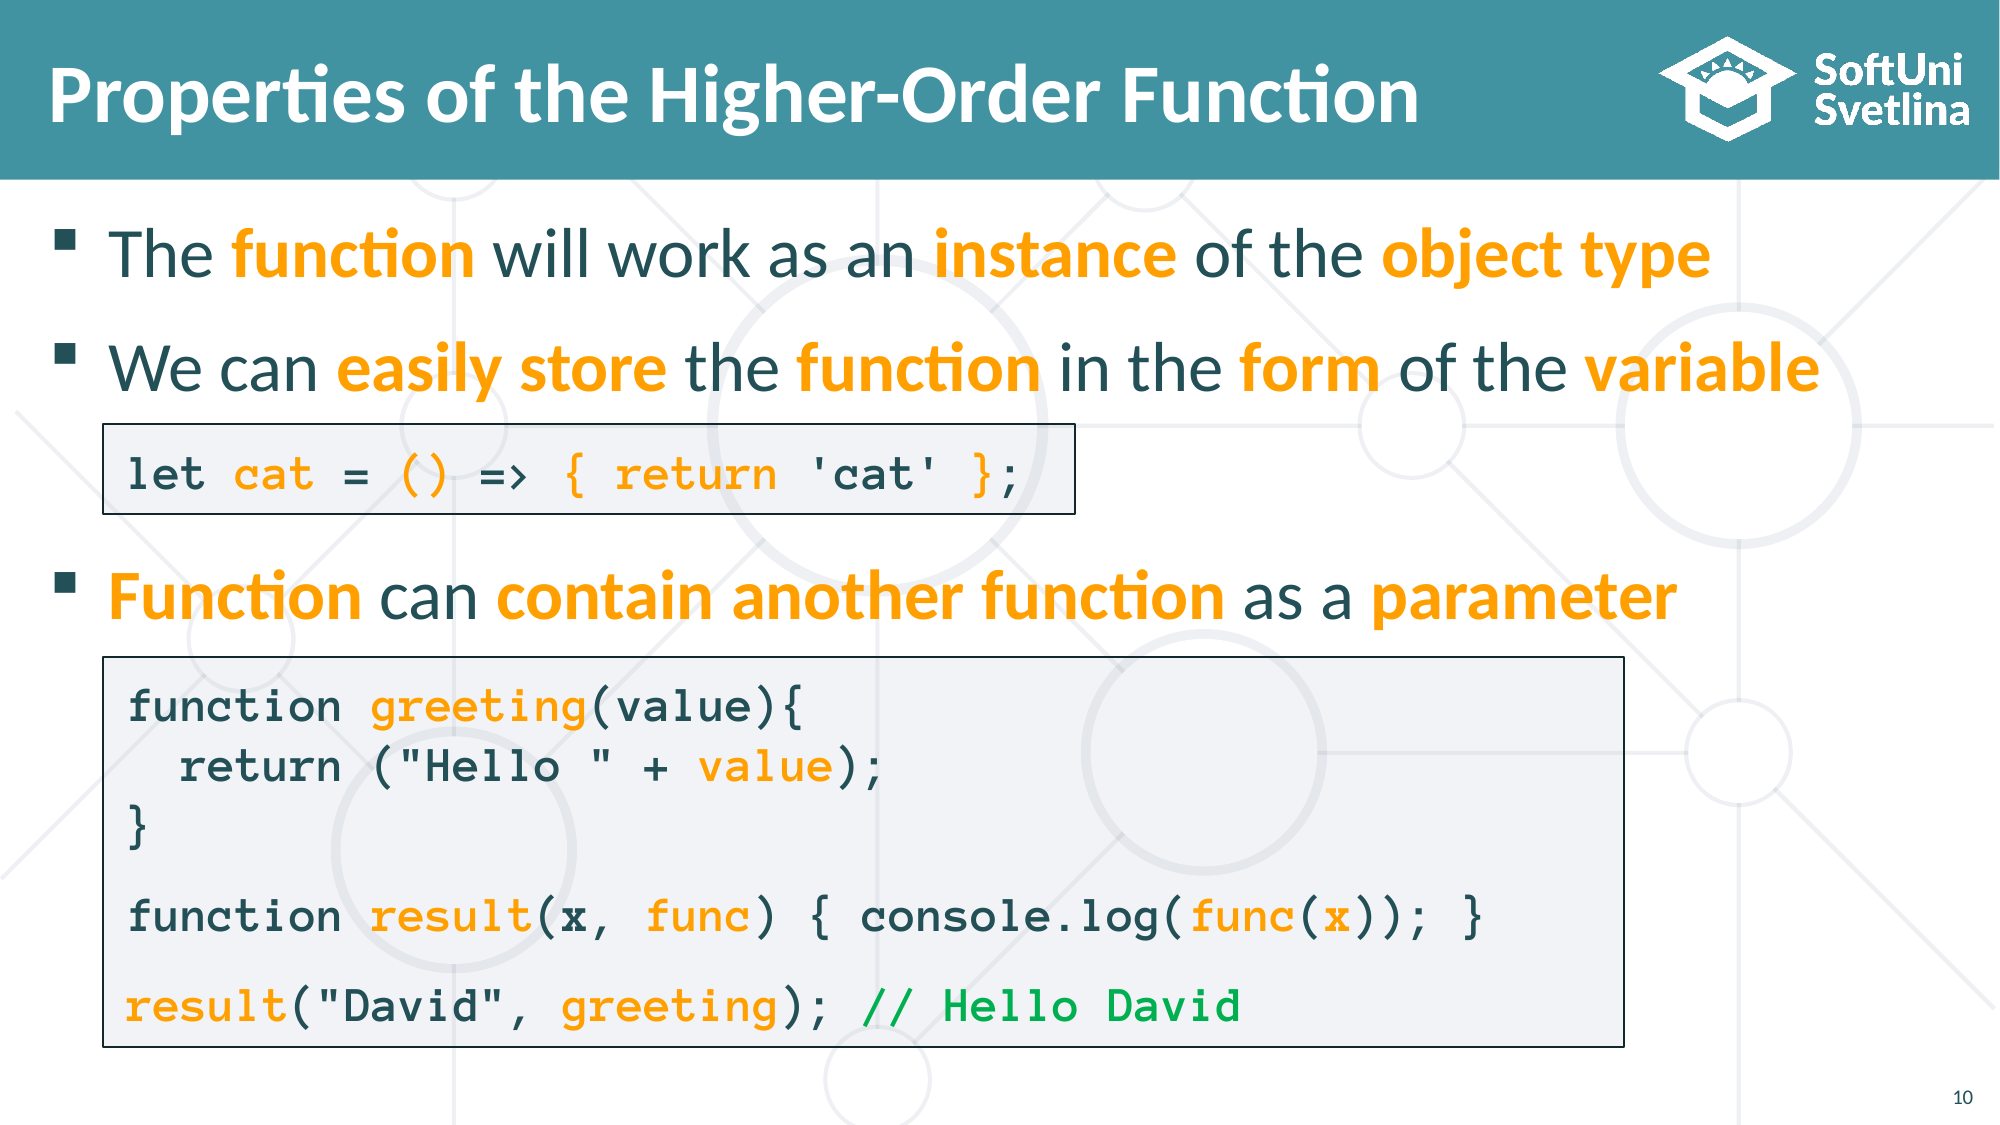

# Properties of the Higher-Order Function
The function will work as an instance of the object type
We can easily store the function in the form of the variable

Function can contain another function as a parameter
let cat = () => { return 'cat' };
function greeting(value){
  return ("Hello " + value);
}

function result(x, func) { console.log(func(x)); }

result("David", greeting); // Hello David
10